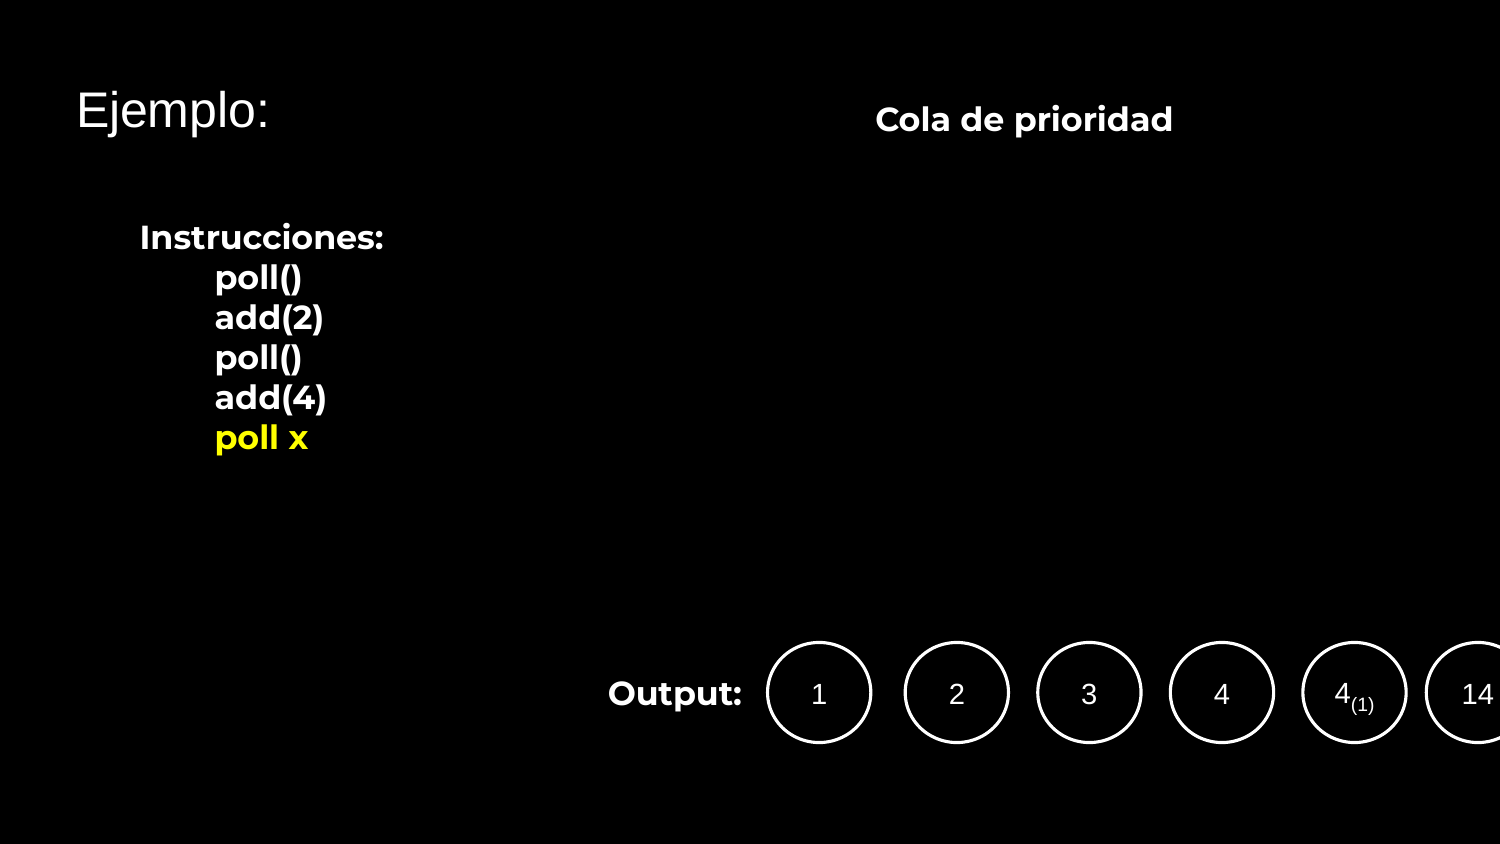

# Ejemplo:
Cola de prioridad

Instrucciones:
poll()
add(2)
poll()
add(4)
poll x

1
4
4(1)
14
2
3
Output: